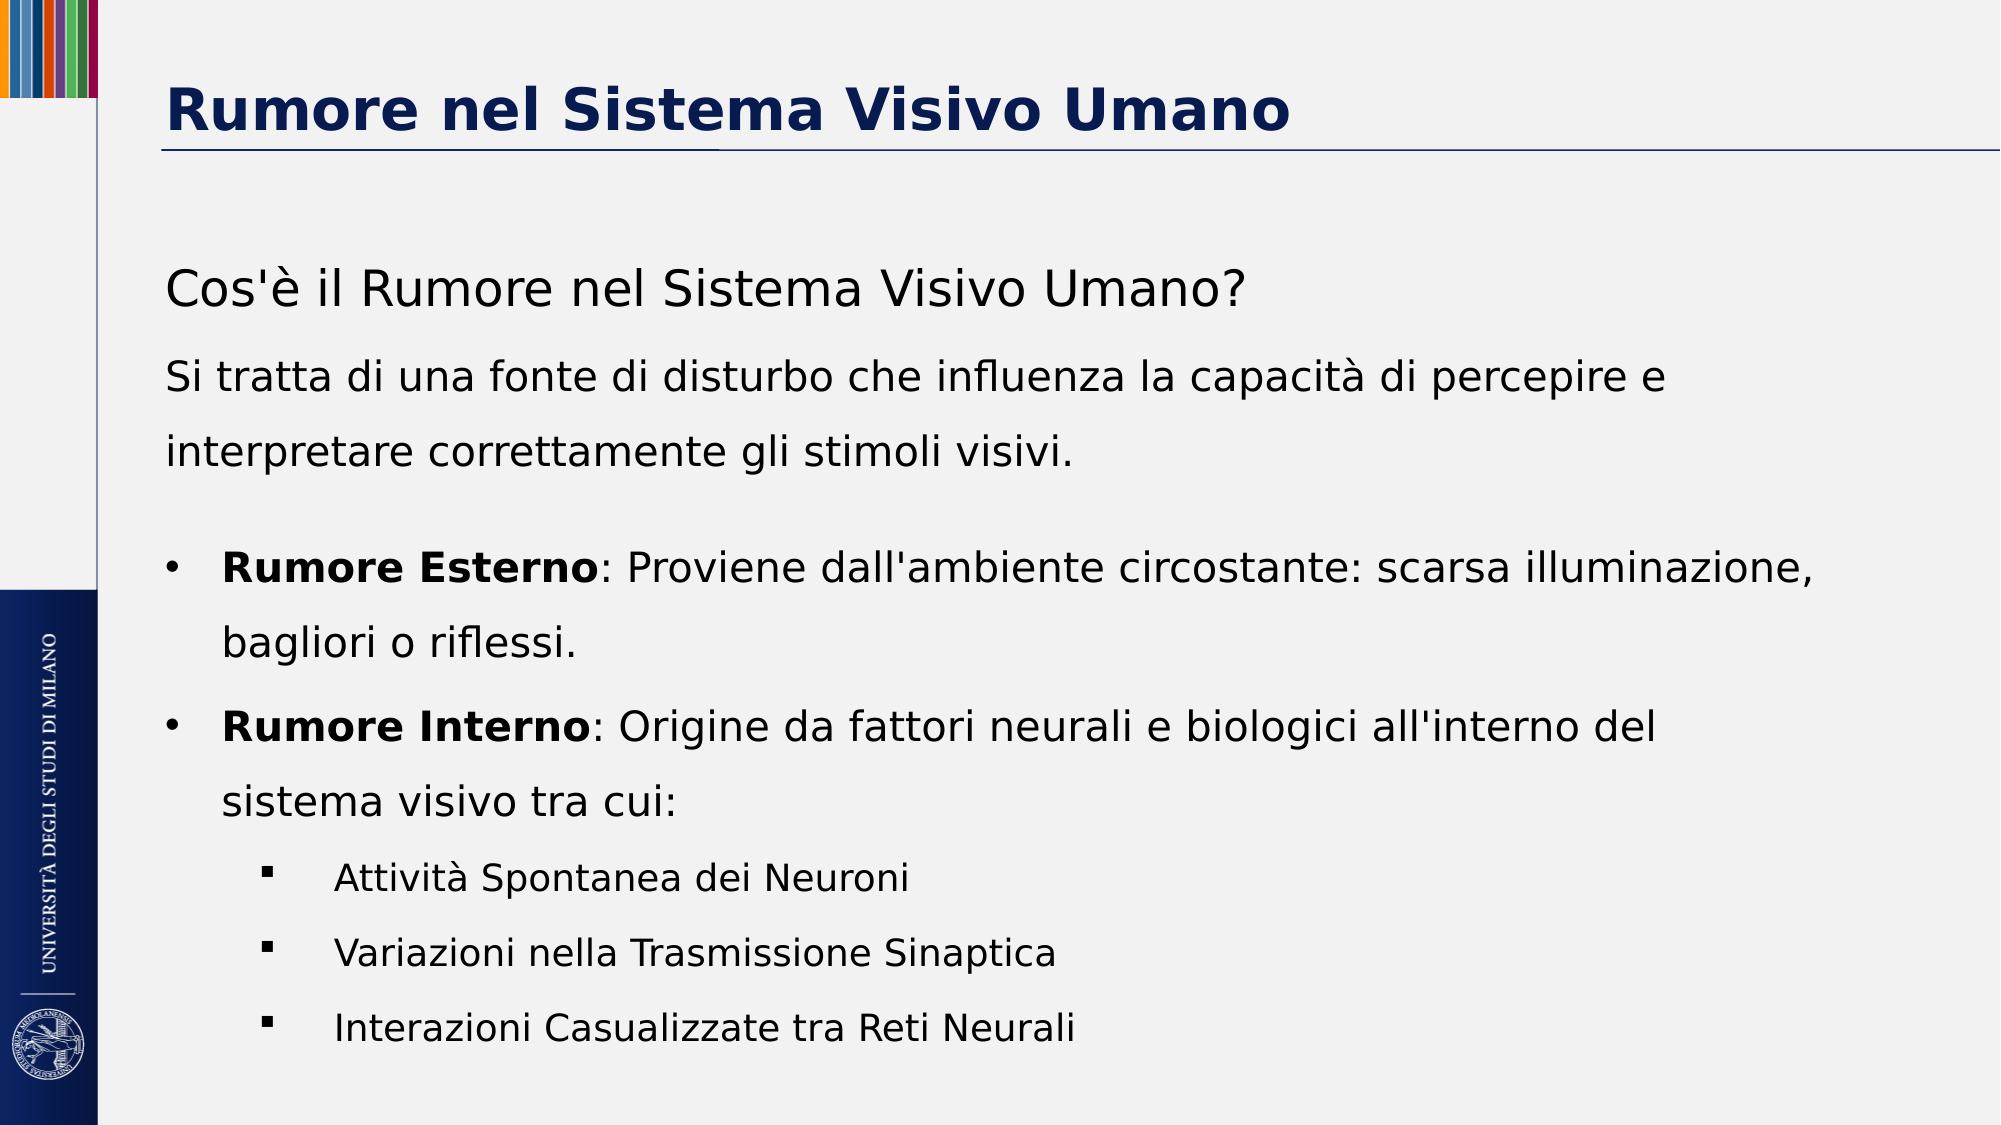

# Rumore nel Sistema Visivo Umano
Cos'è il Rumore nel Sistema Visivo Umano?
Si tratta di una fonte di disturbo che influenza la capacità di percepire e interpretare correttamente gli stimoli visivi.

Rumore Esterno: Proviene dall'ambiente circostante: scarsa illuminazione, bagliori o riflessi.
Rumore Interno: Origine da fattori neurali e biologici all'interno del sistema visivo tra cui:
Attività Spontanea dei Neuroni
Variazioni nella Trasmissione Sinaptica
Interazioni Casualizzate tra Reti Neurali